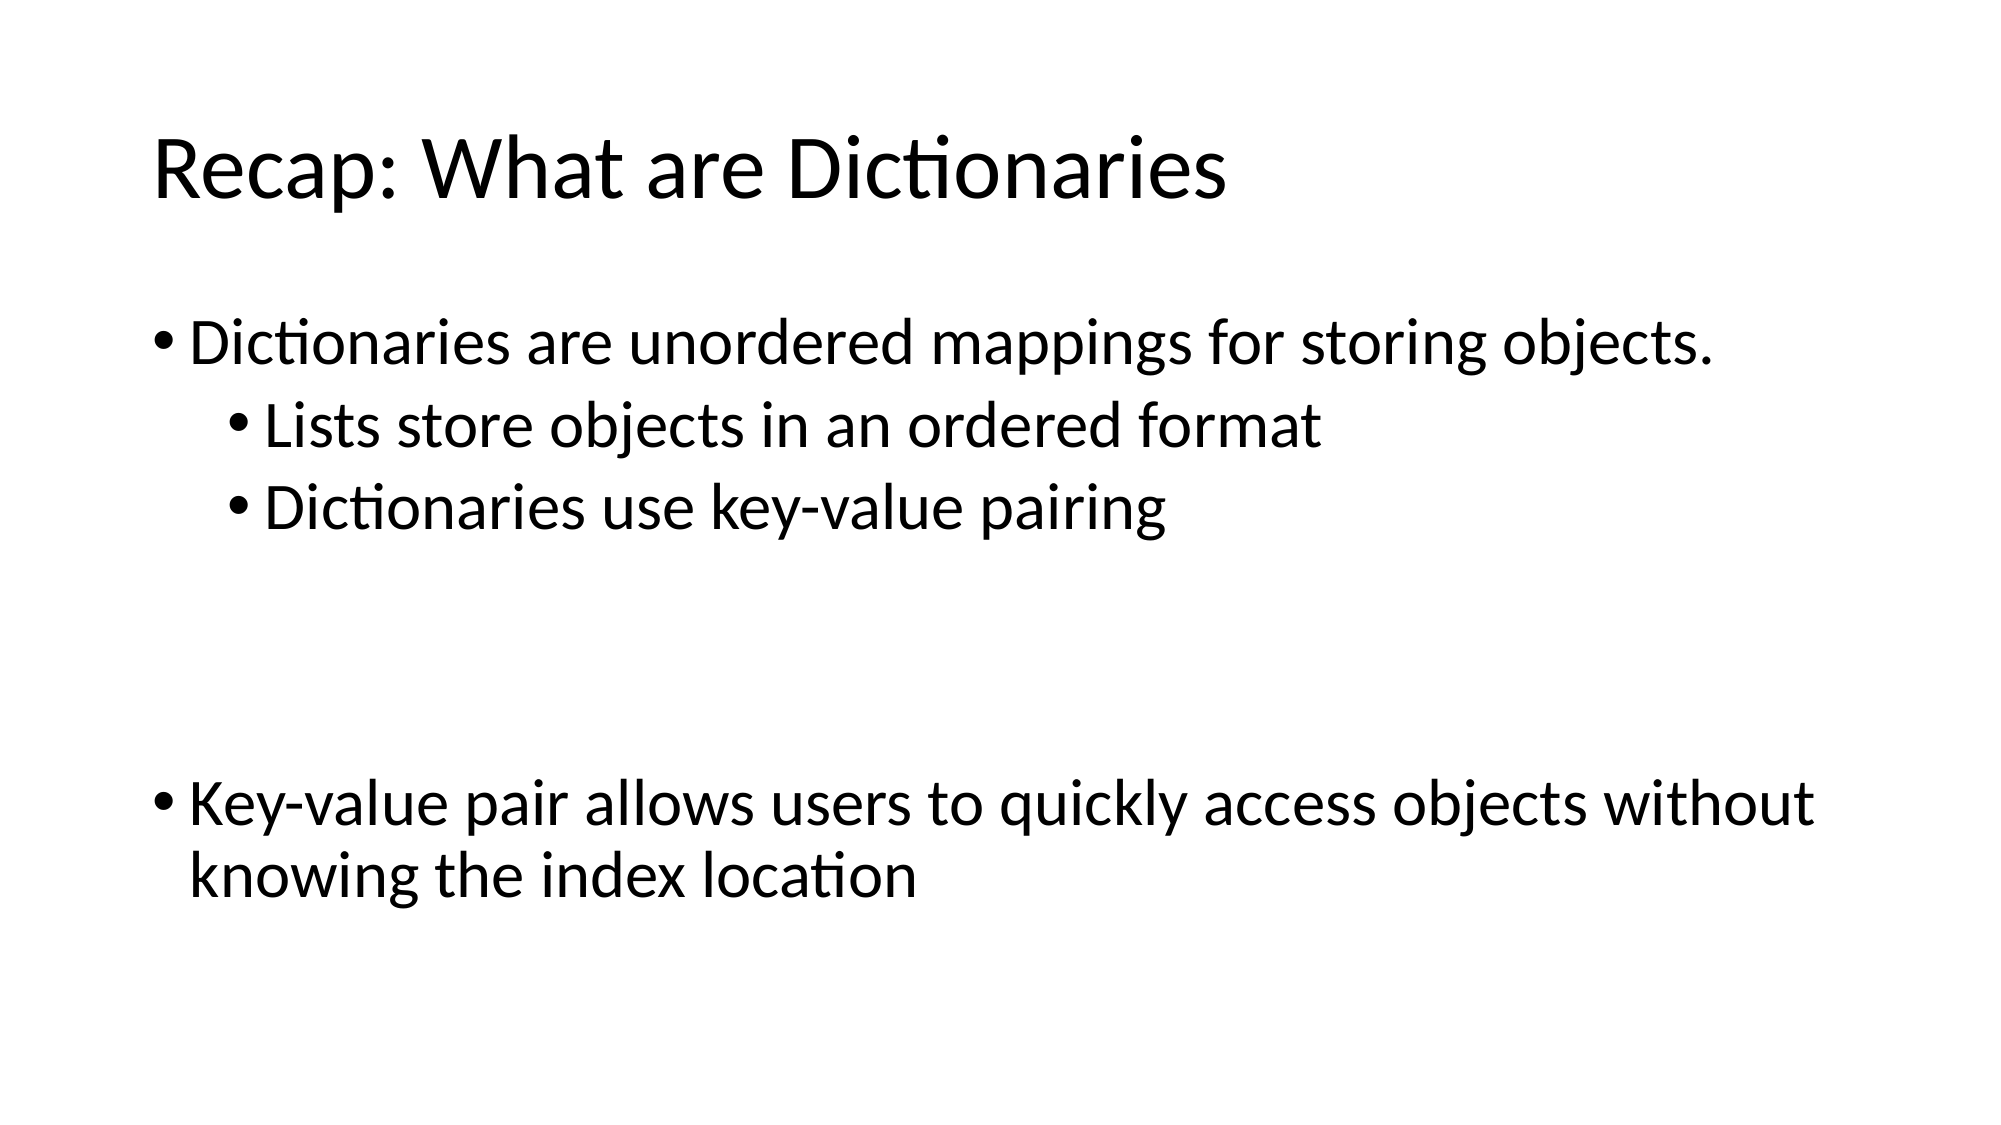

# Recap: What are Dictionaries
Dictionaries are unordered mappings for storing objects.
Lists store objects in an ordered format
Dictionaries use key-value pairing

Key-value pair allows users to quickly access objects without knowing the index location